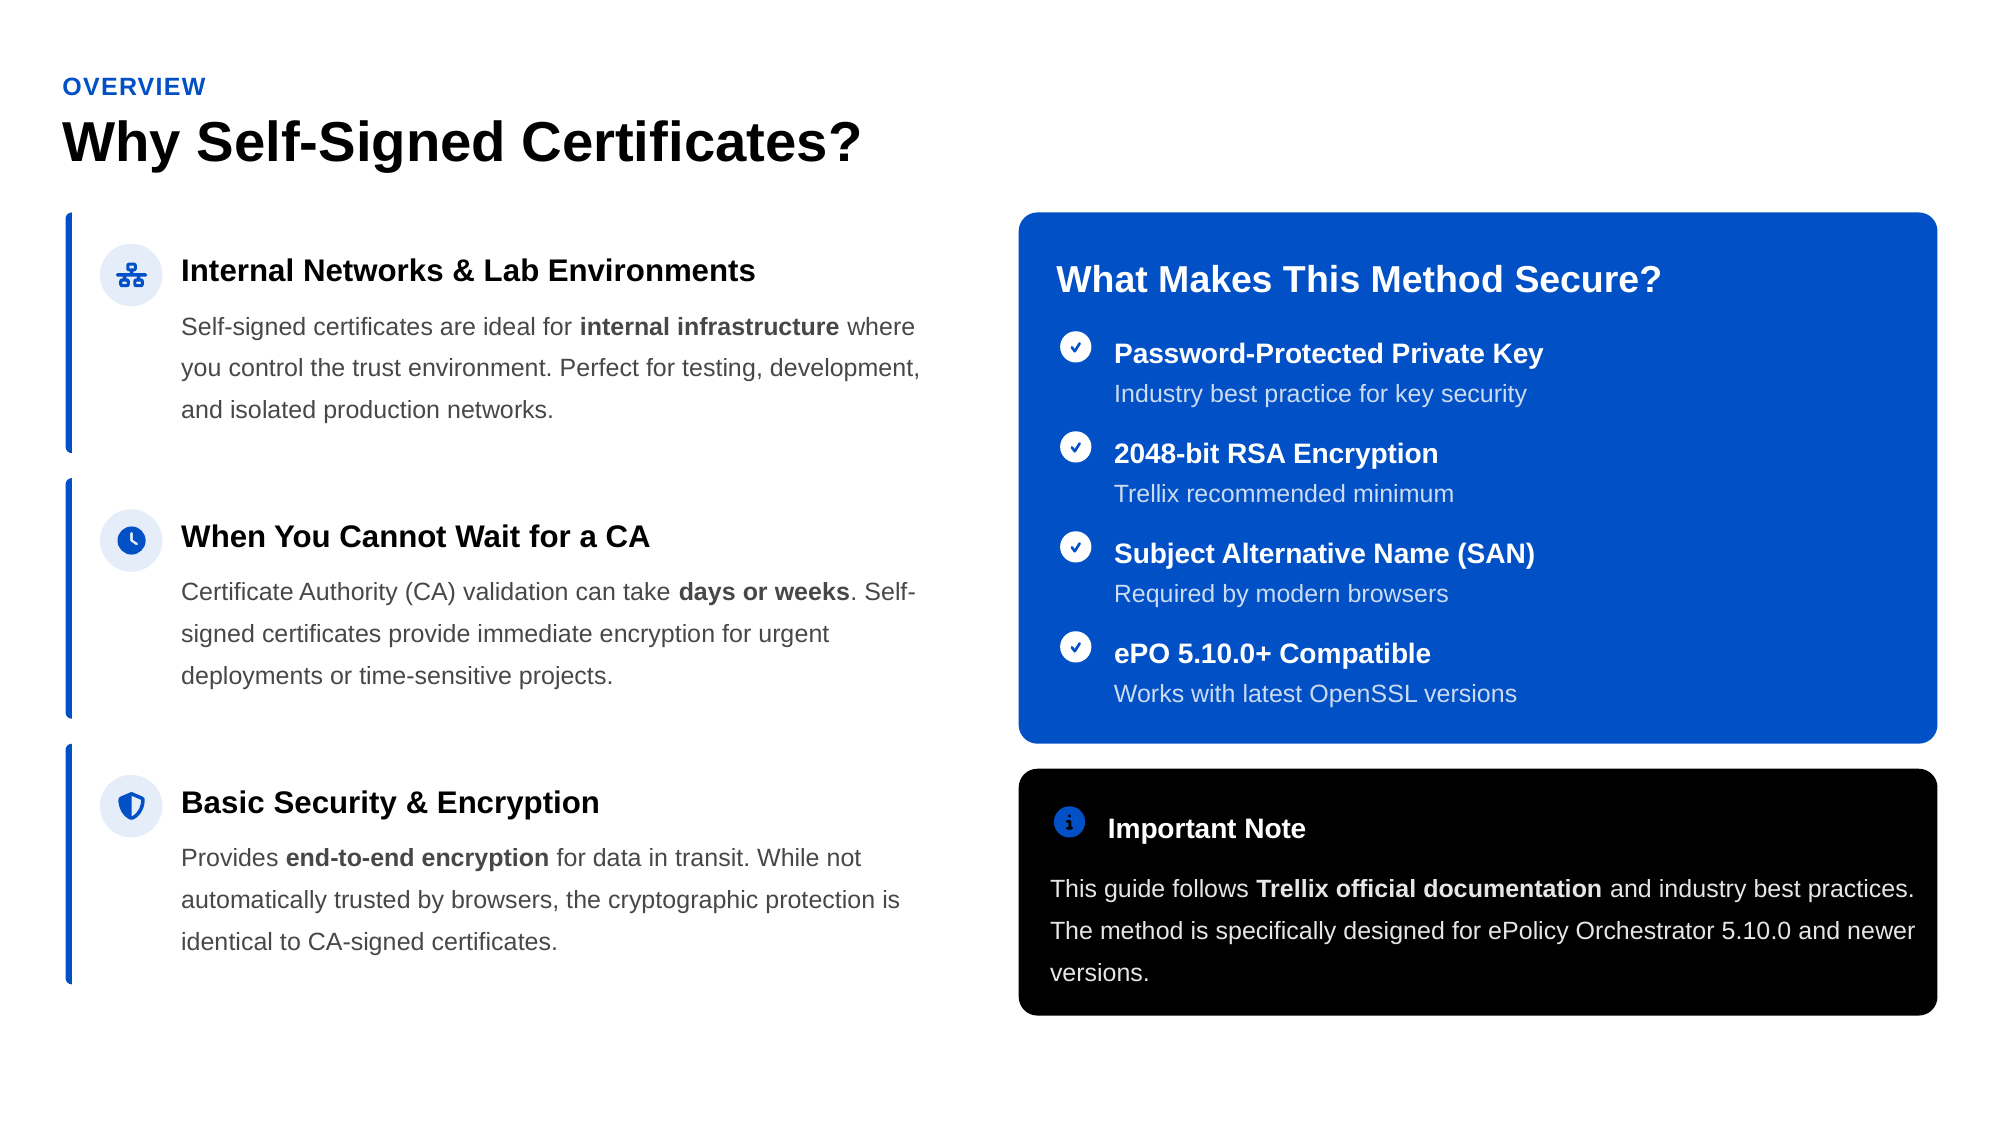

OVERVIEW
Why Self-Signed Certificates?

Internal Networks & Lab Environments
What Makes This Method Secure?

Self-signed certificates are ideal for internal infrastructure where you control the trust environment. Perfect for testing, development, and isolated production networks.
Password-Protected Private Key

Industry best practice for key security
2048-bit RSA Encryption

Trellix recommended minimum

When You Cannot Wait for a CA
Subject Alternative Name (SAN)

Certificate Authority (CA) validation can take days or weeks. Self-signed certificates provide immediate encryption for urgent deployments or time-sensitive projects.
Required by modern browsers
ePO 5.10.0+ Compatible

Works with latest OpenSSL versions

Basic Security & Encryption

Important Note

Provides end-to-end encryption for data in transit. While not automatically trusted by browsers, the cryptographic protection is identical to CA-signed certificates.
This guide follows Trellix official documentation and industry best practices. The method is specifically designed for ePolicy Orchestrator 5.10.0 and newer versions.